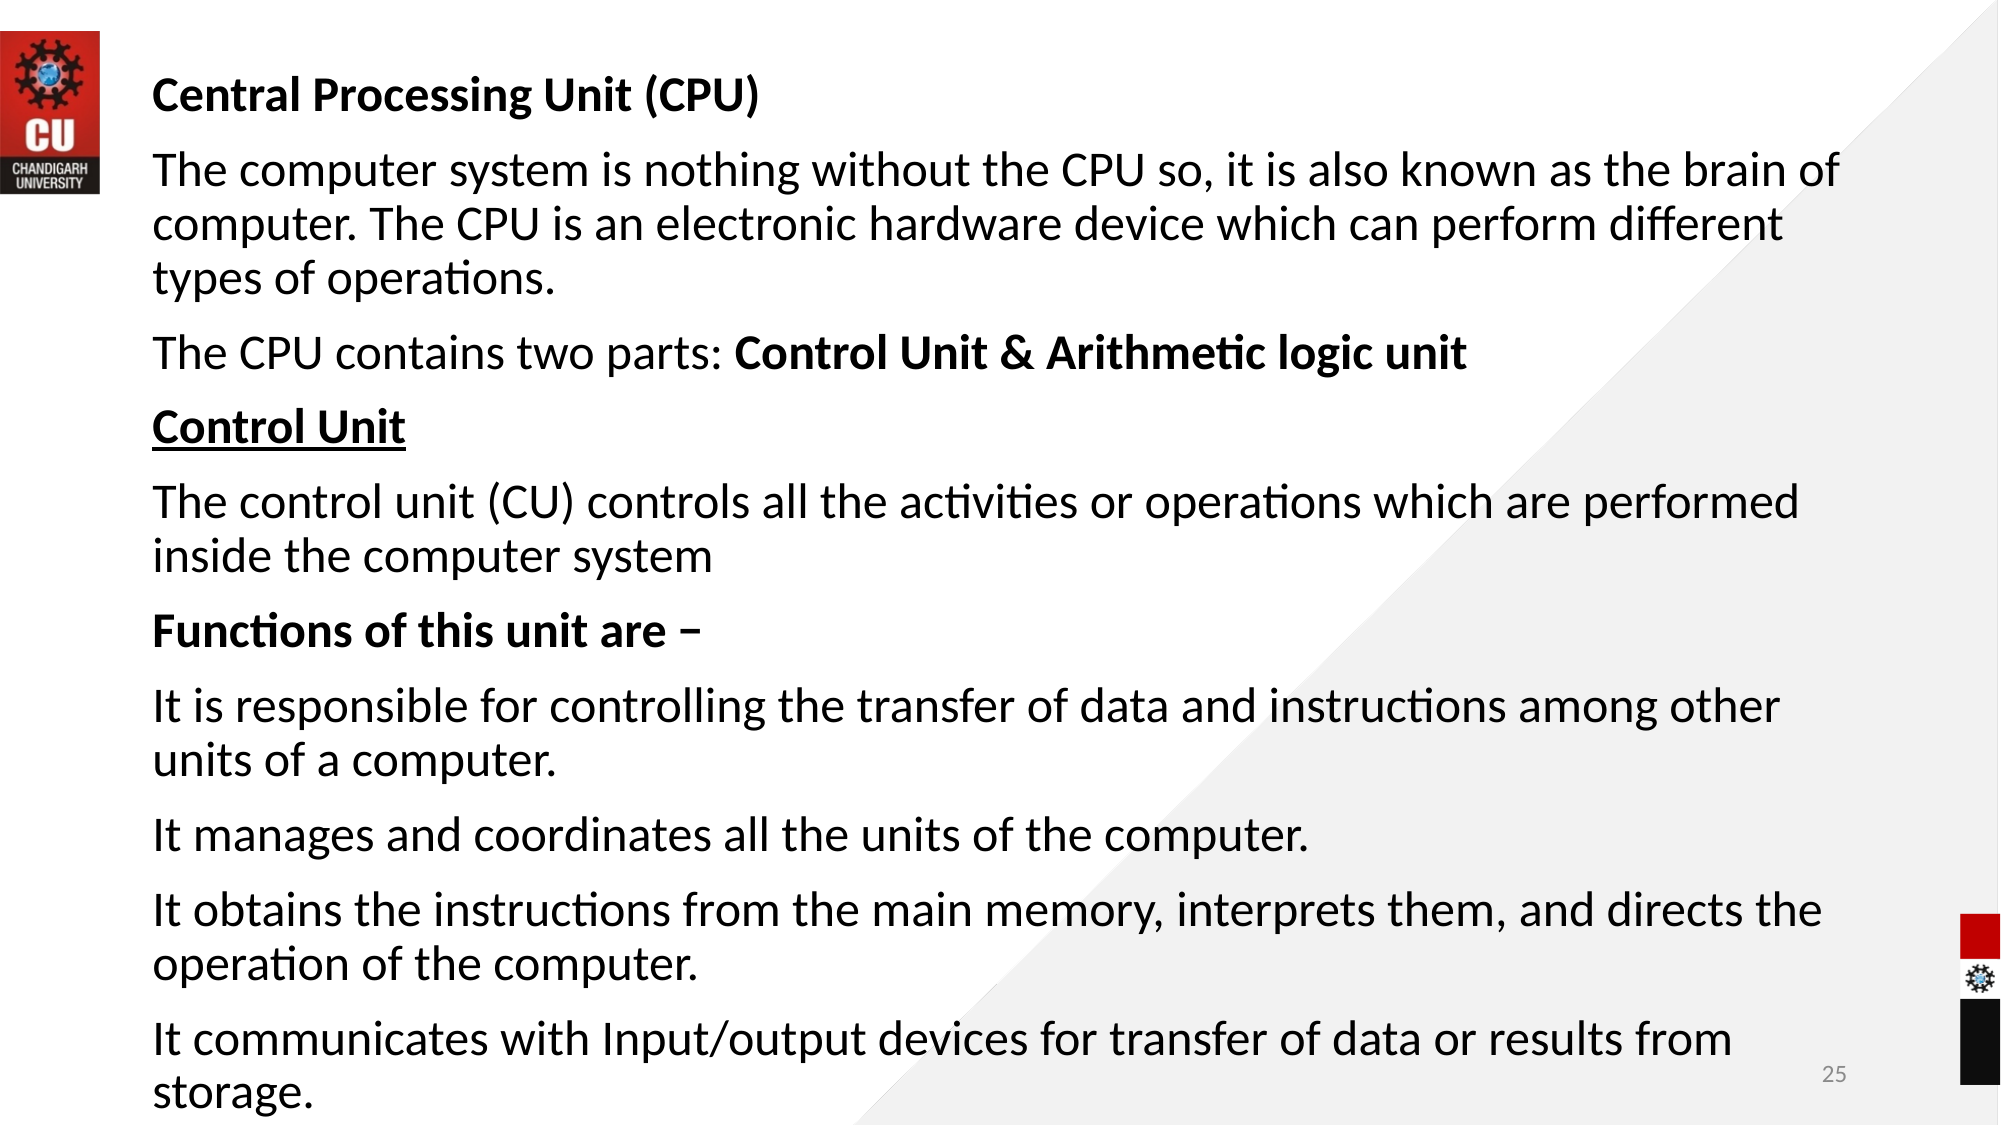

Central Processing Unit (CPU)
The computer system is nothing without the CPU so, it is also known as the brain of computer. The CPU is an electronic hardware device which can perform different types of operations.
The CPU contains two parts: Control Unit & Arithmetic logic unit
Control Unit
The control unit (CU) controls all the activities or operations which are performed inside the computer system
Functions of this unit are −
It is responsible for controlling the transfer of data and instructions among other units of a computer.
It manages and coordinates all the units of the computer.
It obtains the instructions from the main memory, interprets them, and directs the operation of the computer.
It communicates with Input/output devices for transfer of data or results from storage.

25